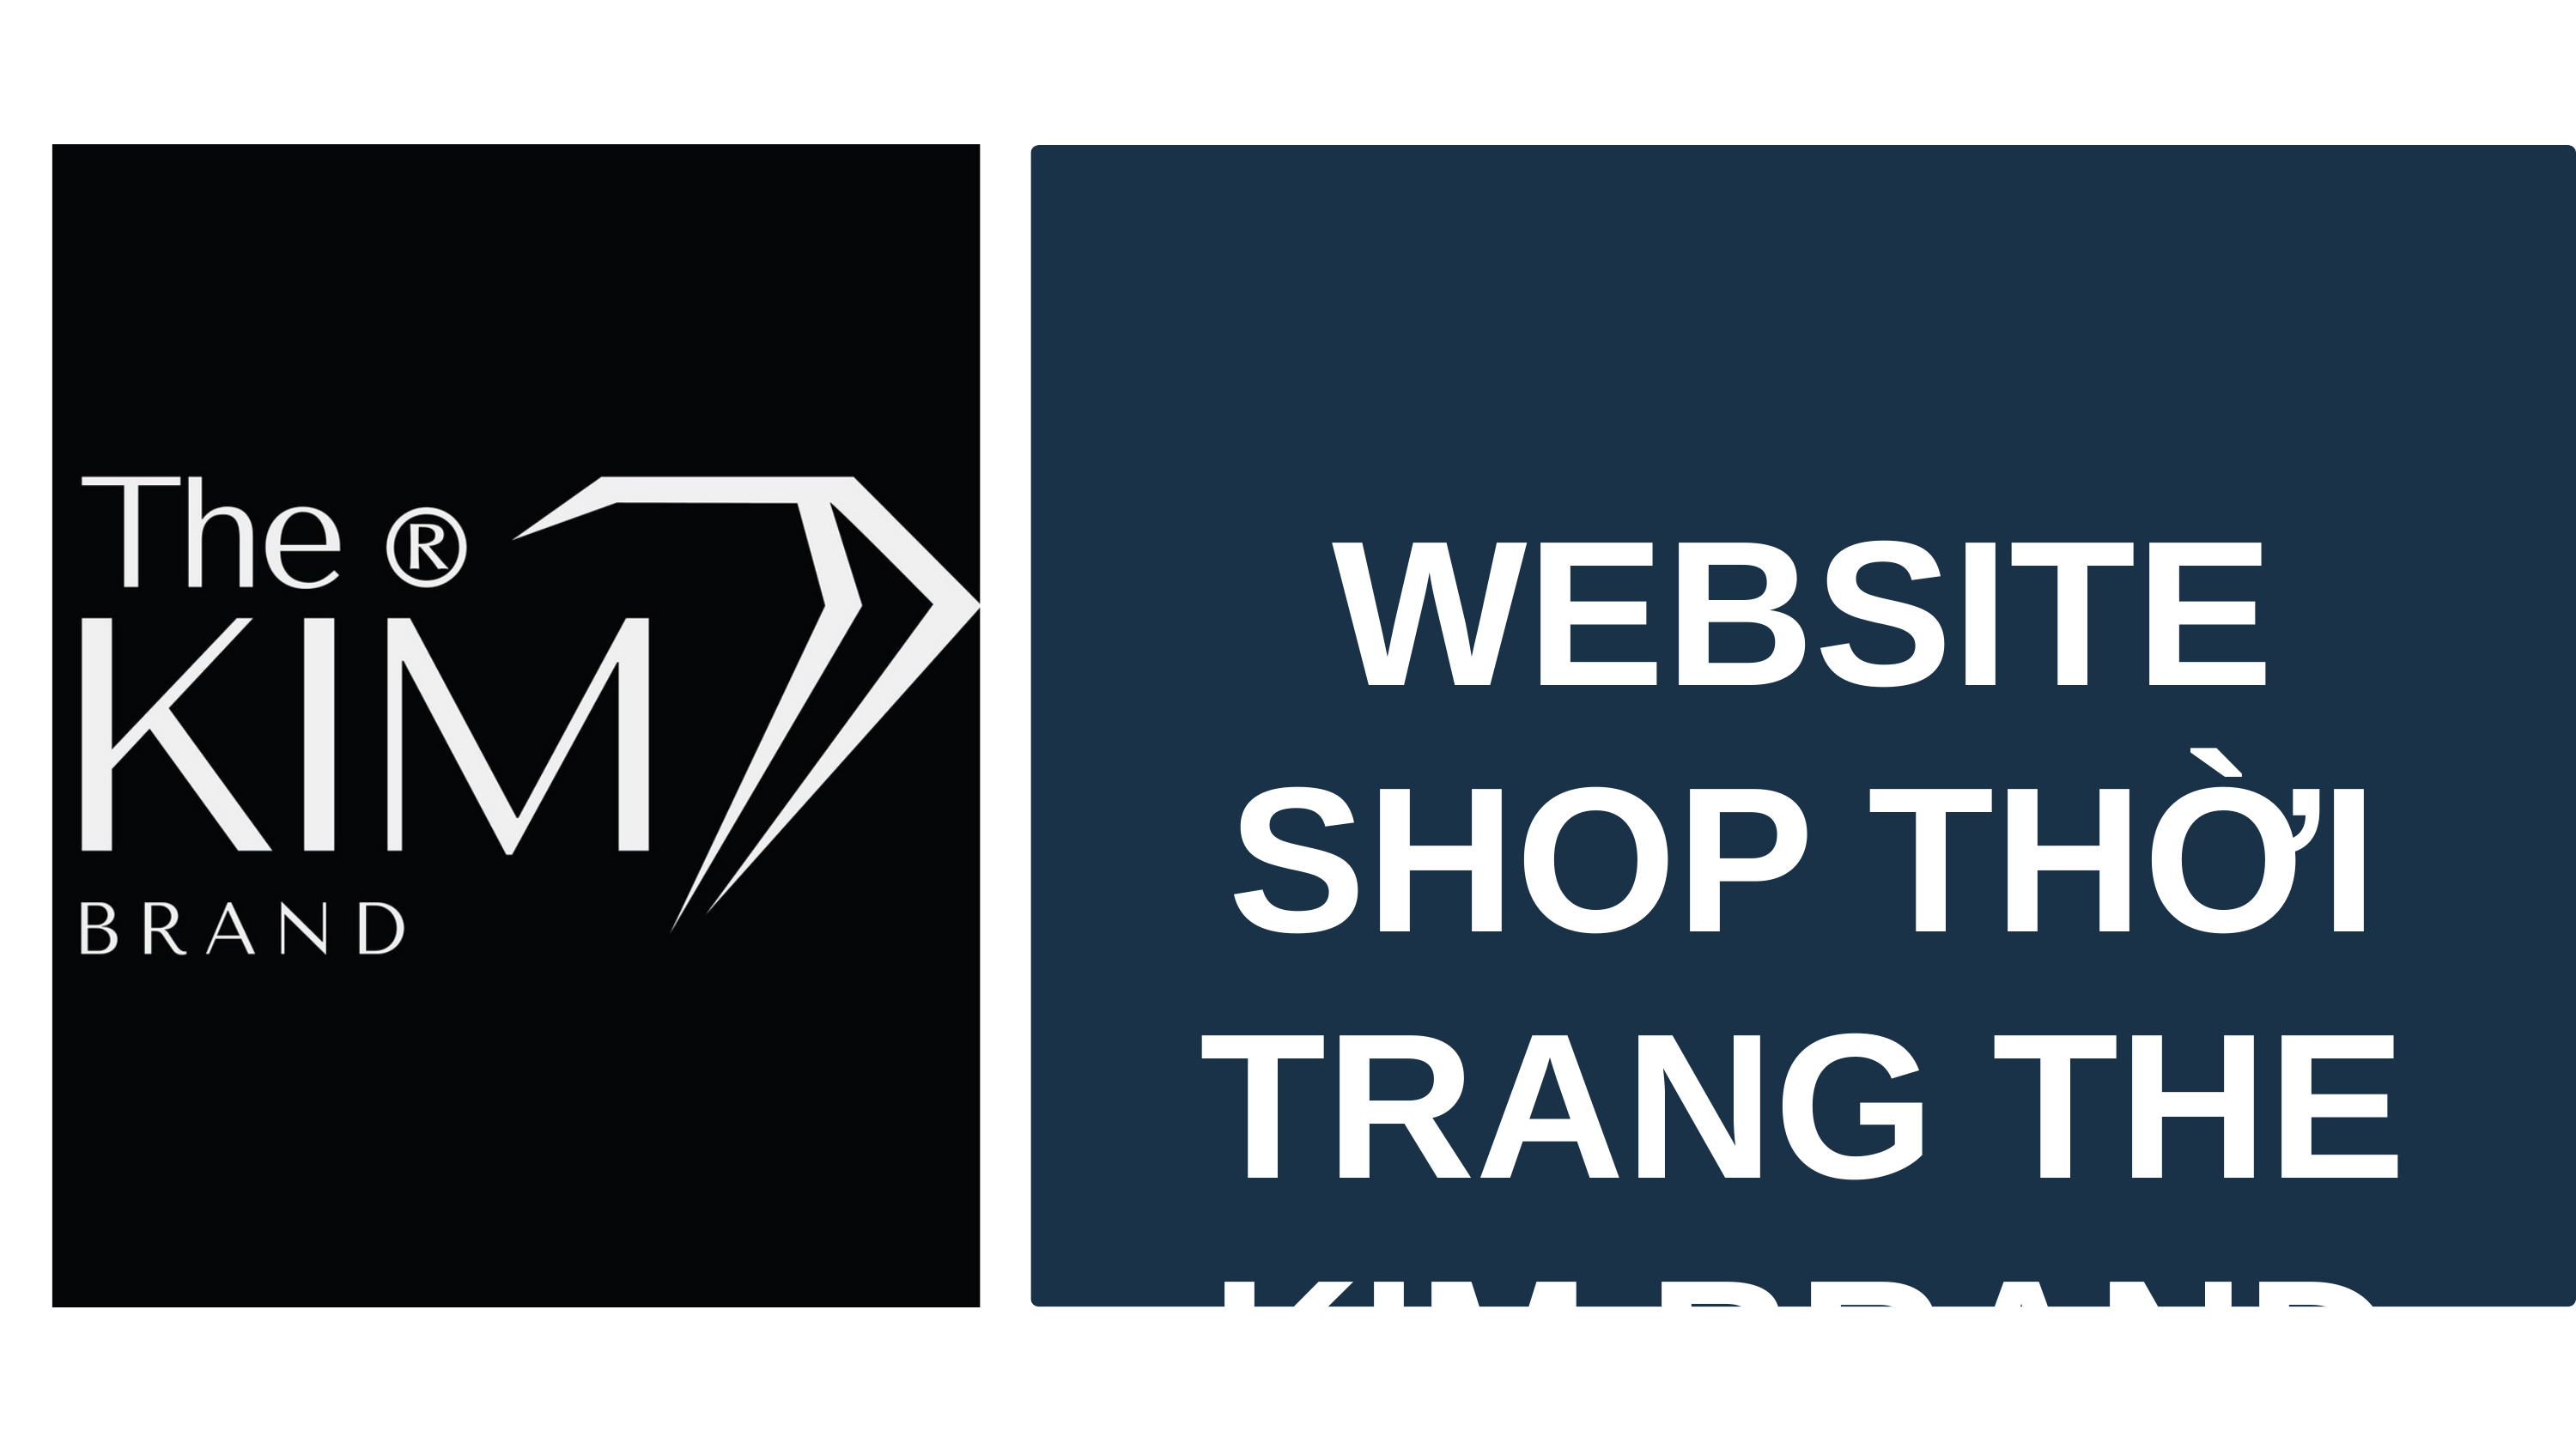

WEBSITE SHOP THỜI TRANG THE KIM BRAND